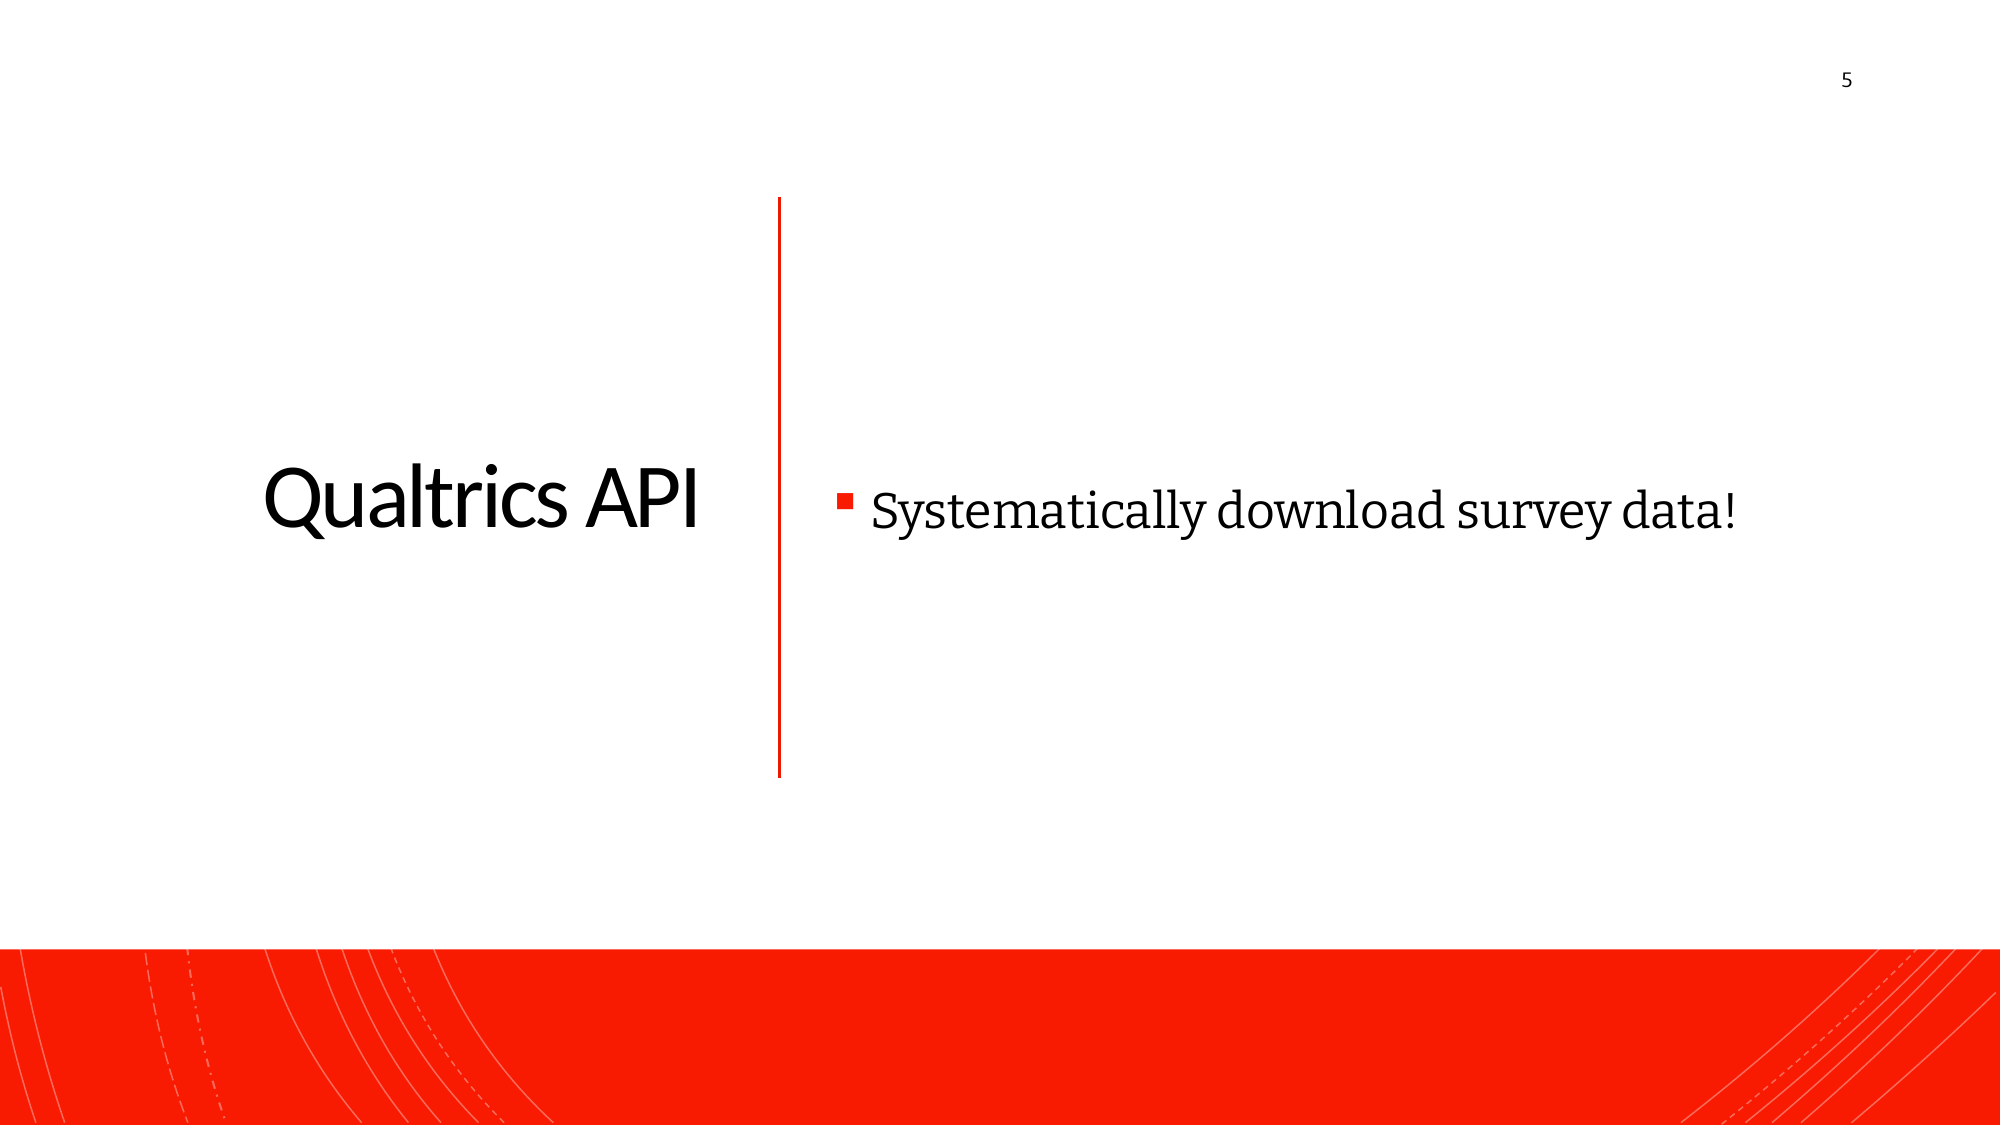

5
# Qualtrics API

Systematically download survey data!